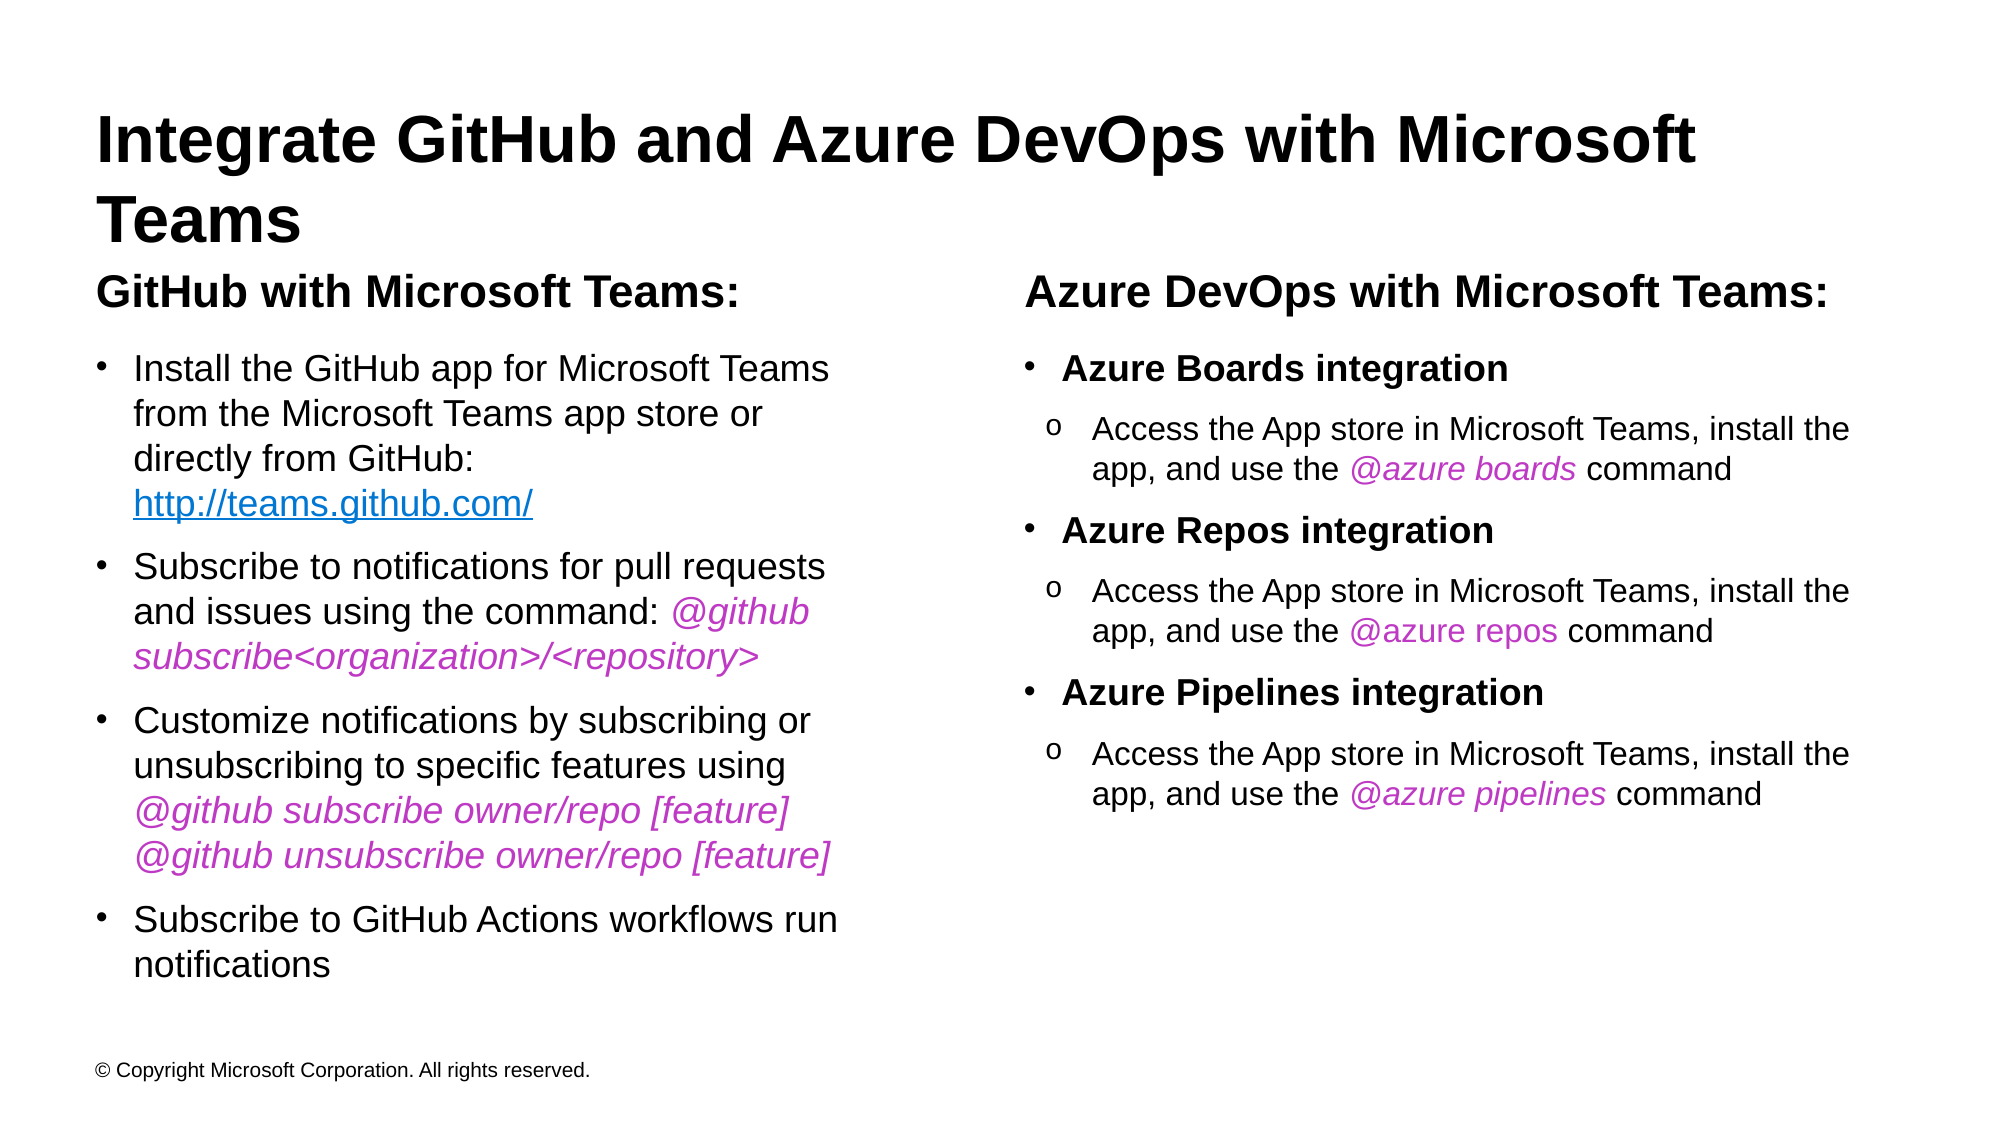

# Integrate GitHub and Azure DevOps with Microsoft Teams
GitHub with Microsoft Teams:
Azure DevOps with Microsoft Teams:
Install the GitHub app for Microsoft Teams from the Microsoft Teams app store or directly from GitHub: http://teams.github.com/
Subscribe to notifications for pull requests and issues using the command: @github subscribe<organization>/<repository>
Customize notifications by subscribing or unsubscribing to specific features using @github subscribe owner/repo [feature] @github unsubscribe owner/repo [feature]
Subscribe to GitHub Actions workflows run notifications
Azure Boards integration
Access the App store in Microsoft Teams, install the app, and use the @azure boards command
Azure Repos integration
Access the App store in Microsoft Teams, install the app, and use the @azure repos command
Azure Pipelines integration
Access the App store in Microsoft Teams, install the app, and use the @azure pipelines command